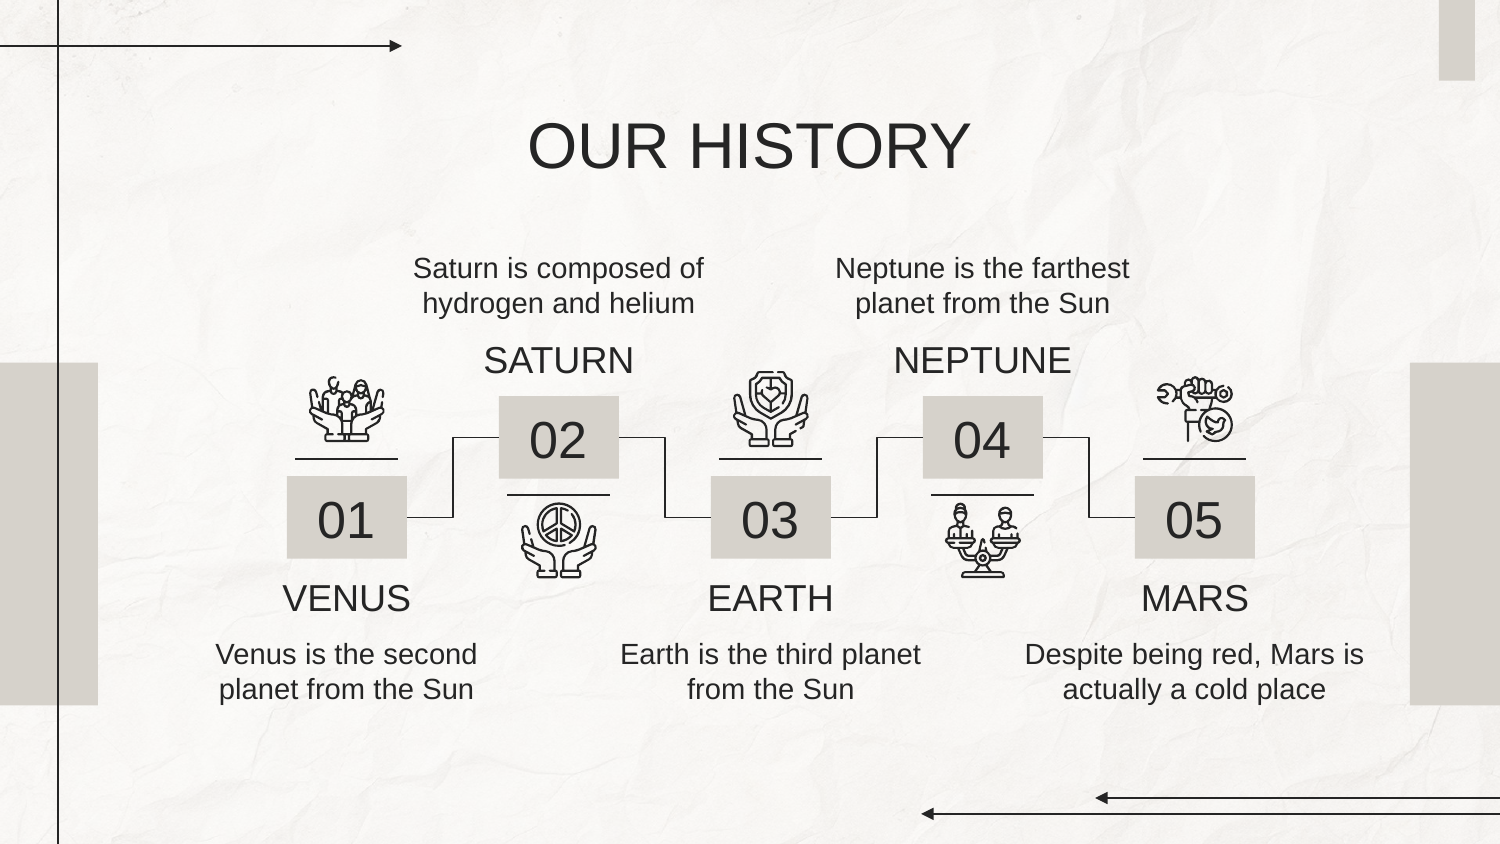

# OUR HISTORY
Saturn is composed of hydrogen and helium
Neptune is the farthest planet from the Sun
SATURN
NEPTUNE

02
04
01
03
05

VENUS
EARTH
MARS
Venus is the second planet from the Sun
Earth is the third planet from the Sun
Despite being red, Mars is actually a cold place